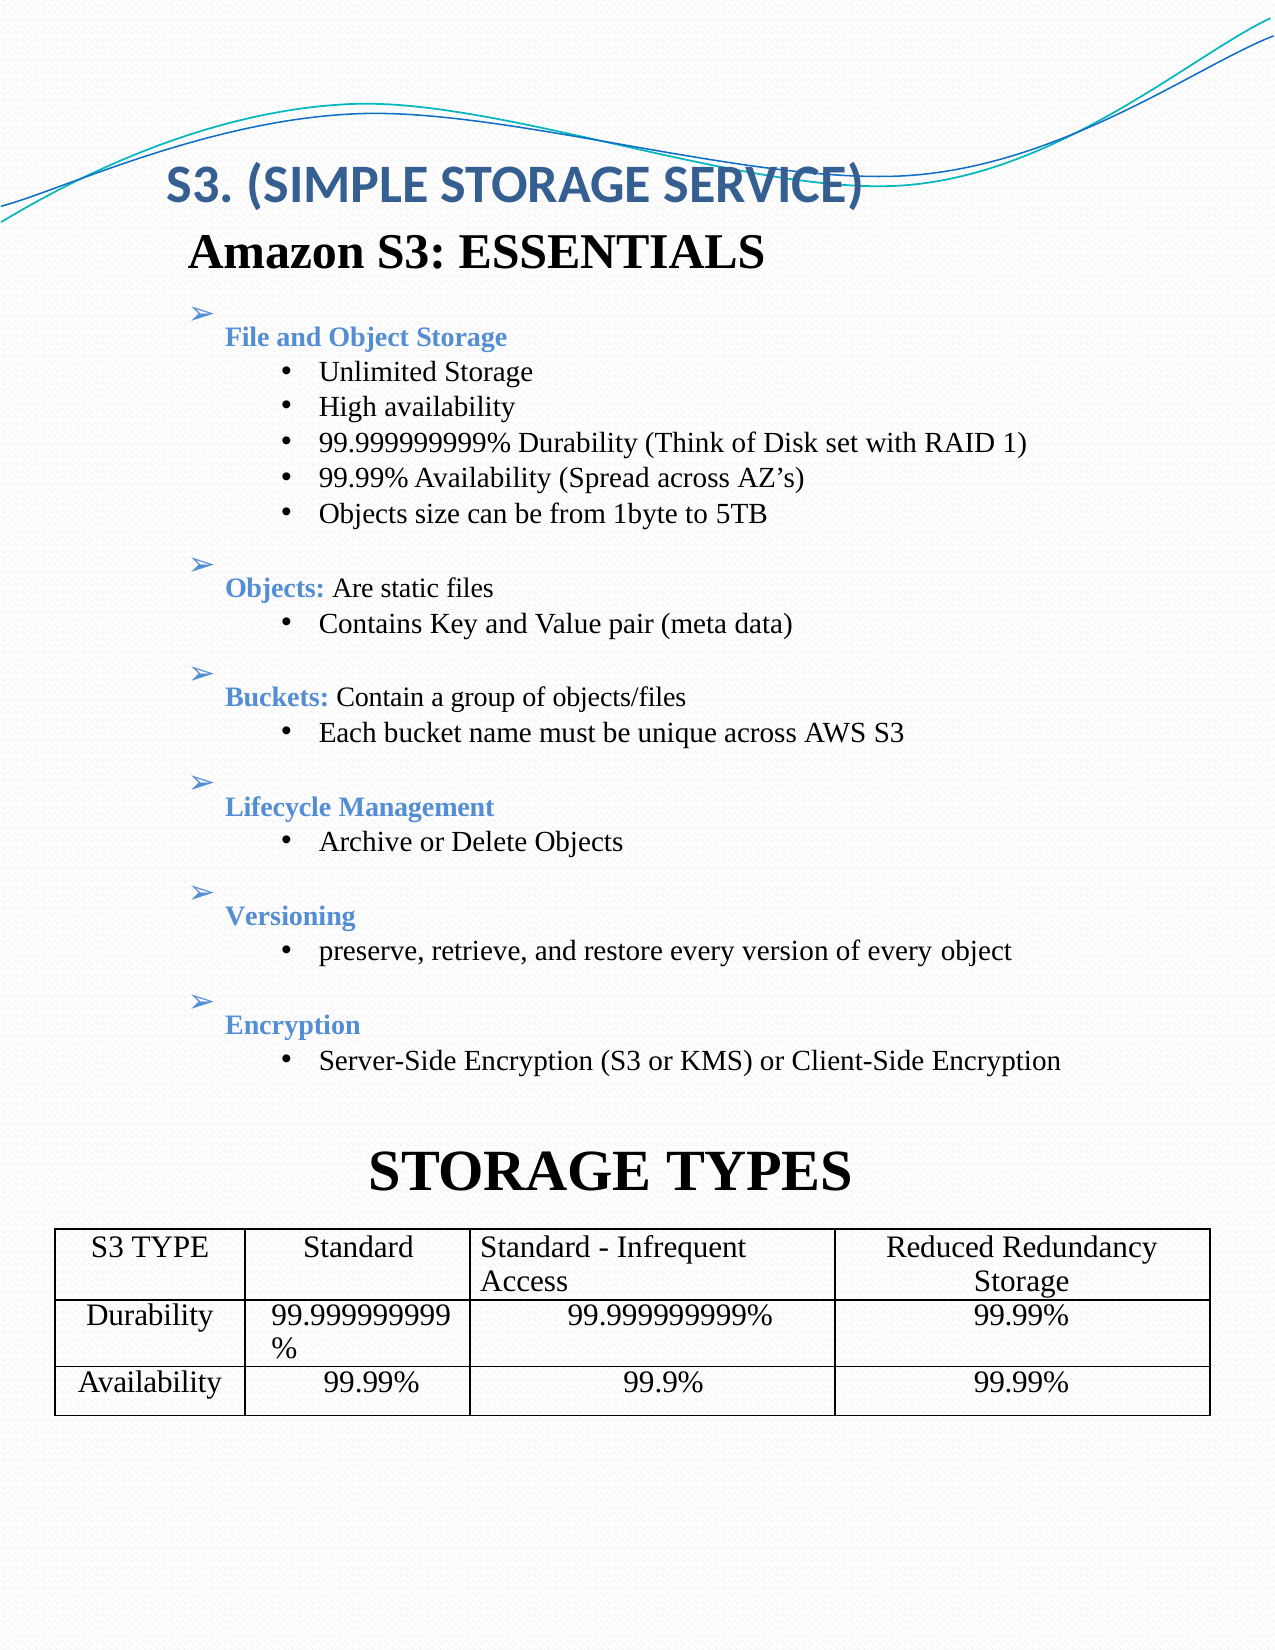

# S3. (SIMPLE STORAGE SERVICE)
Amazon S3: ESSENTIALS
➢
File and Object Storage
Unlimited Storage
High availability
99.999999999% Durability (Think of Disk set with RAID 1)
99.99% Availability (Spread across AZ’s)
Objects size can be from 1byte to 5TB
➢
Objects: Are static files
Contains Key and Value pair (meta data)
➢
Buckets: Contain a group of objects/files
Each bucket name must be unique across AWS S3
➢
Lifecycle Management
Archive or Delete Objects
➢
Versioning
preserve, retrieve, and restore every version of every object
➢
Encryption
Server-Side Encryption (S3 or KMS) or Client-Side Encryption
STORAGE TYPES
| S3 TYPE | Standard | Standard - Infrequent Access | Reduced Redundancy Storage |
| --- | --- | --- | --- |
| Durability | 99.999999999% | 99.999999999% | 99.99% |
| Availability | 99.99% | 99.9% | 99.99% |